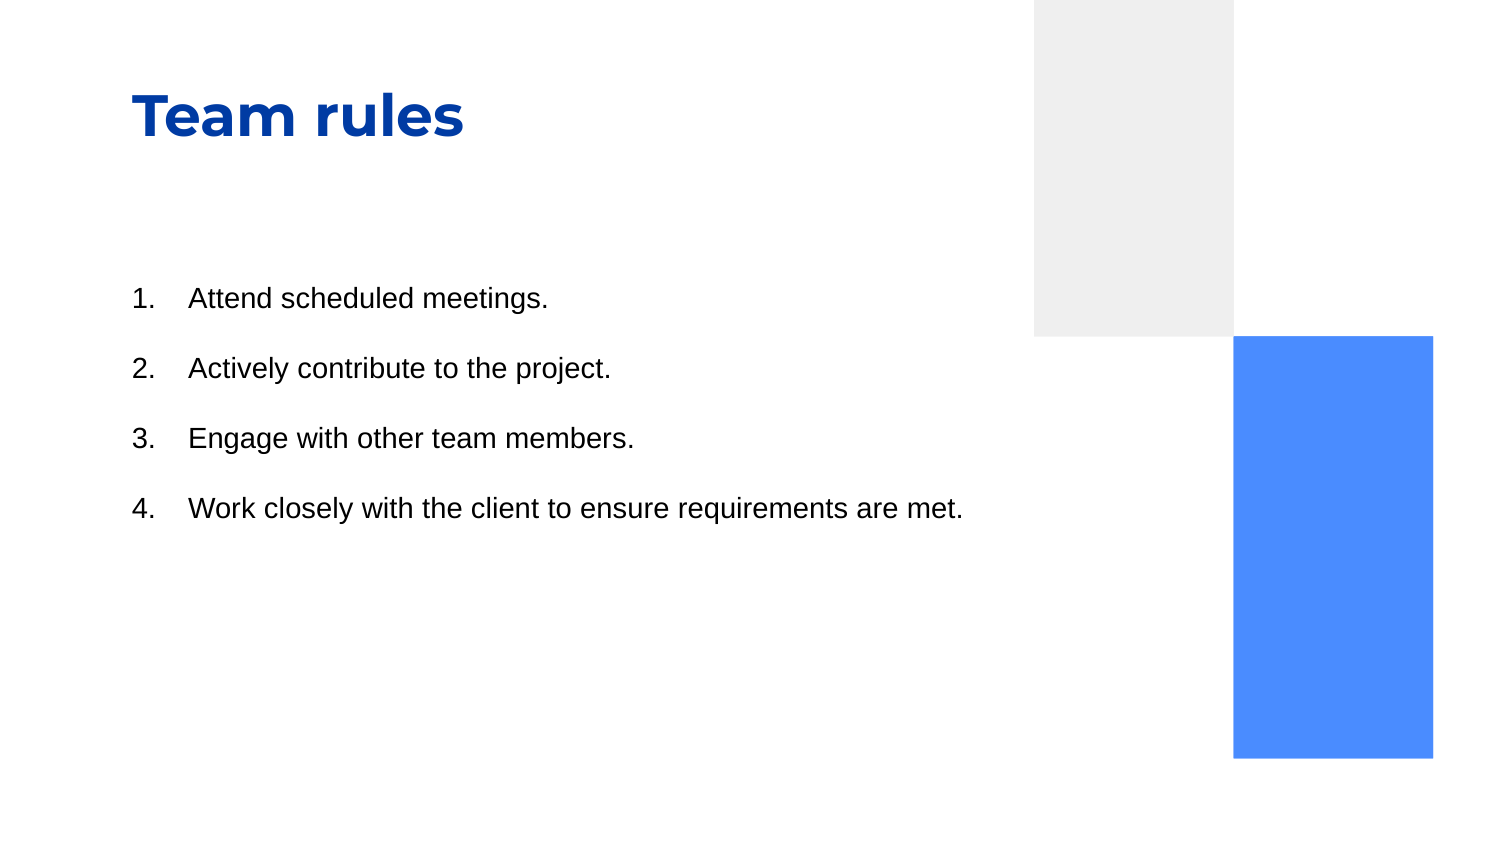

# Team rules
Attend scheduled meetings.

Actively contribute to the project.

Engage with other team members.

Work closely with the client to ensure requirements are met.